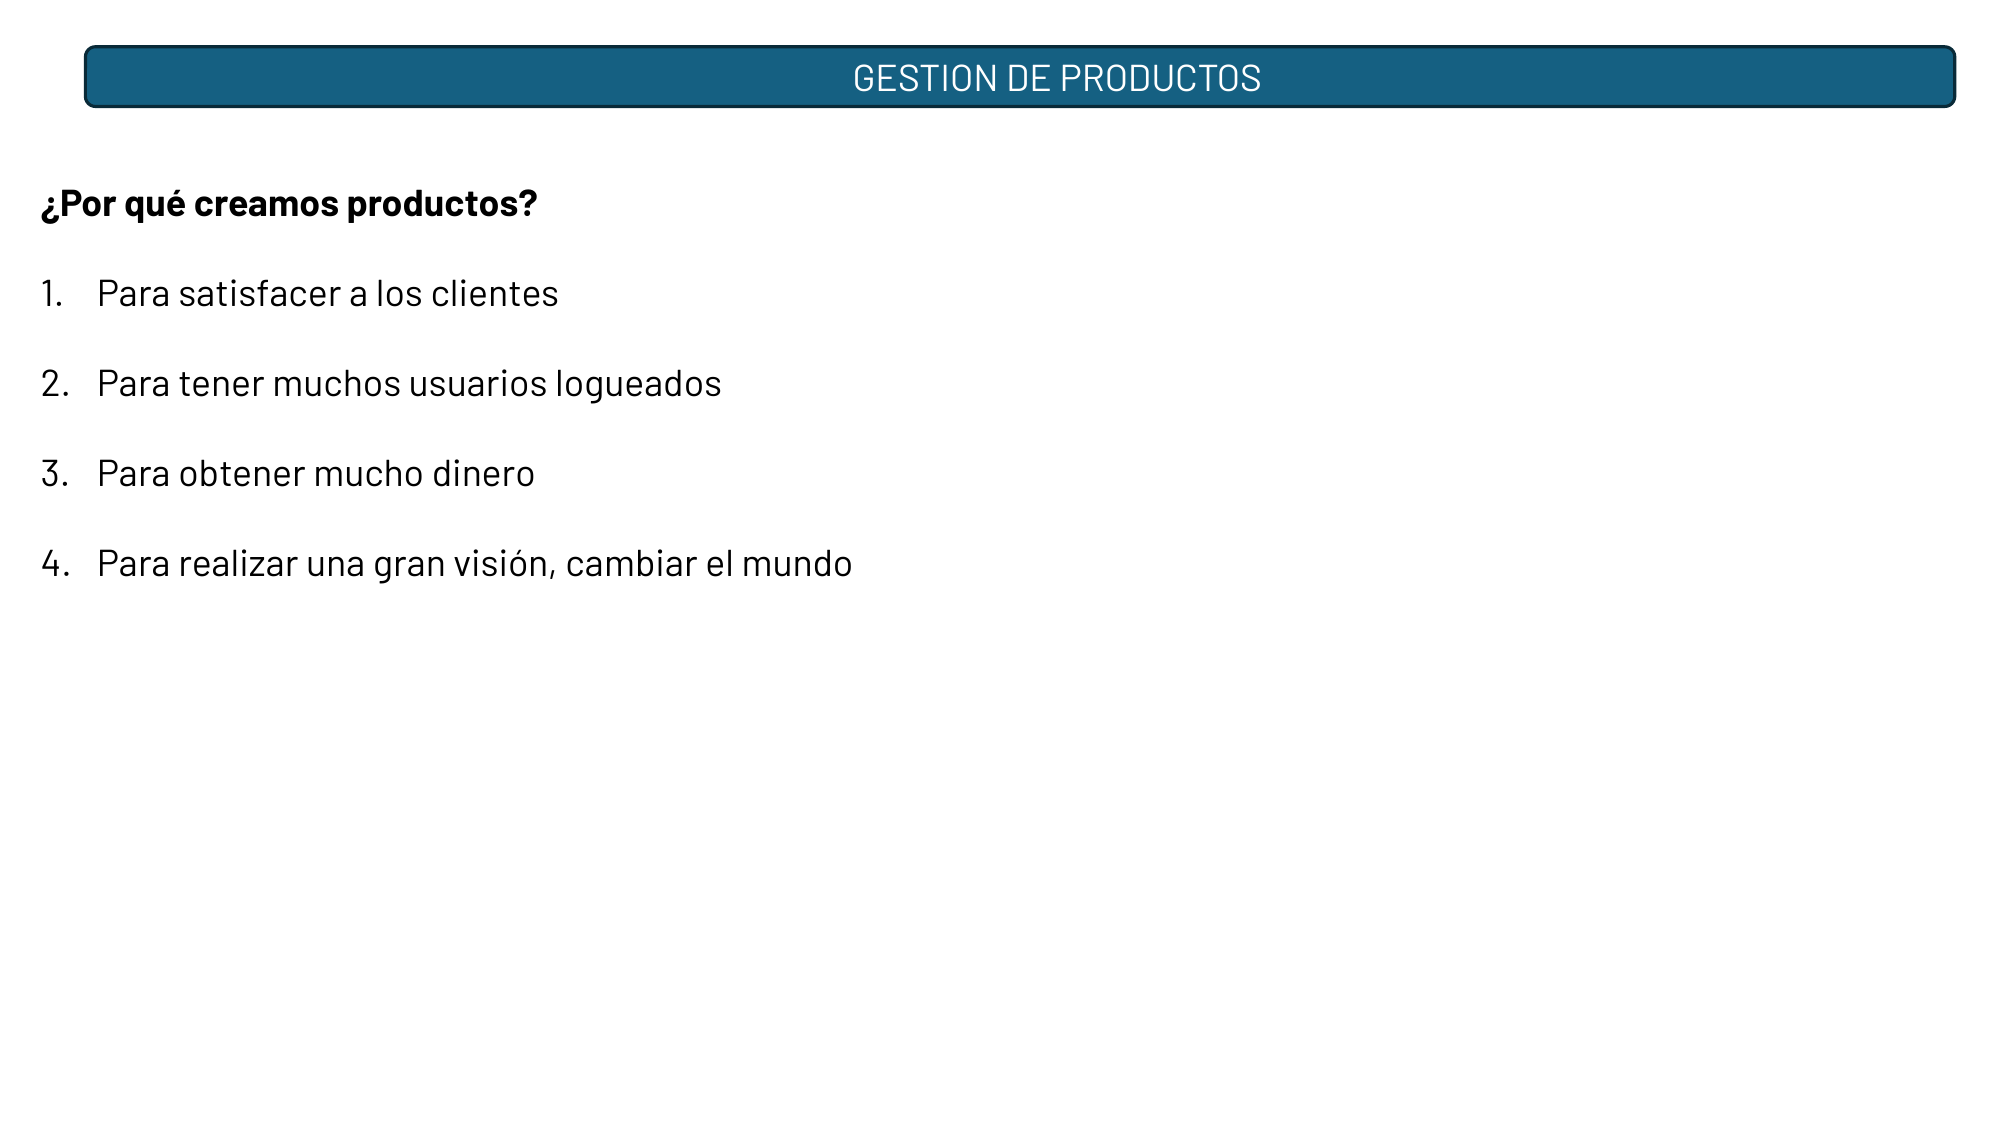

GESTION DE PRODUCTOS

¿Por qué creamos productos?

Para satisfacer a los clientes

Para tener muchos usuarios logueados

Para obtener mucho dinero

Para realizar una gran visión, cambiar el mundo